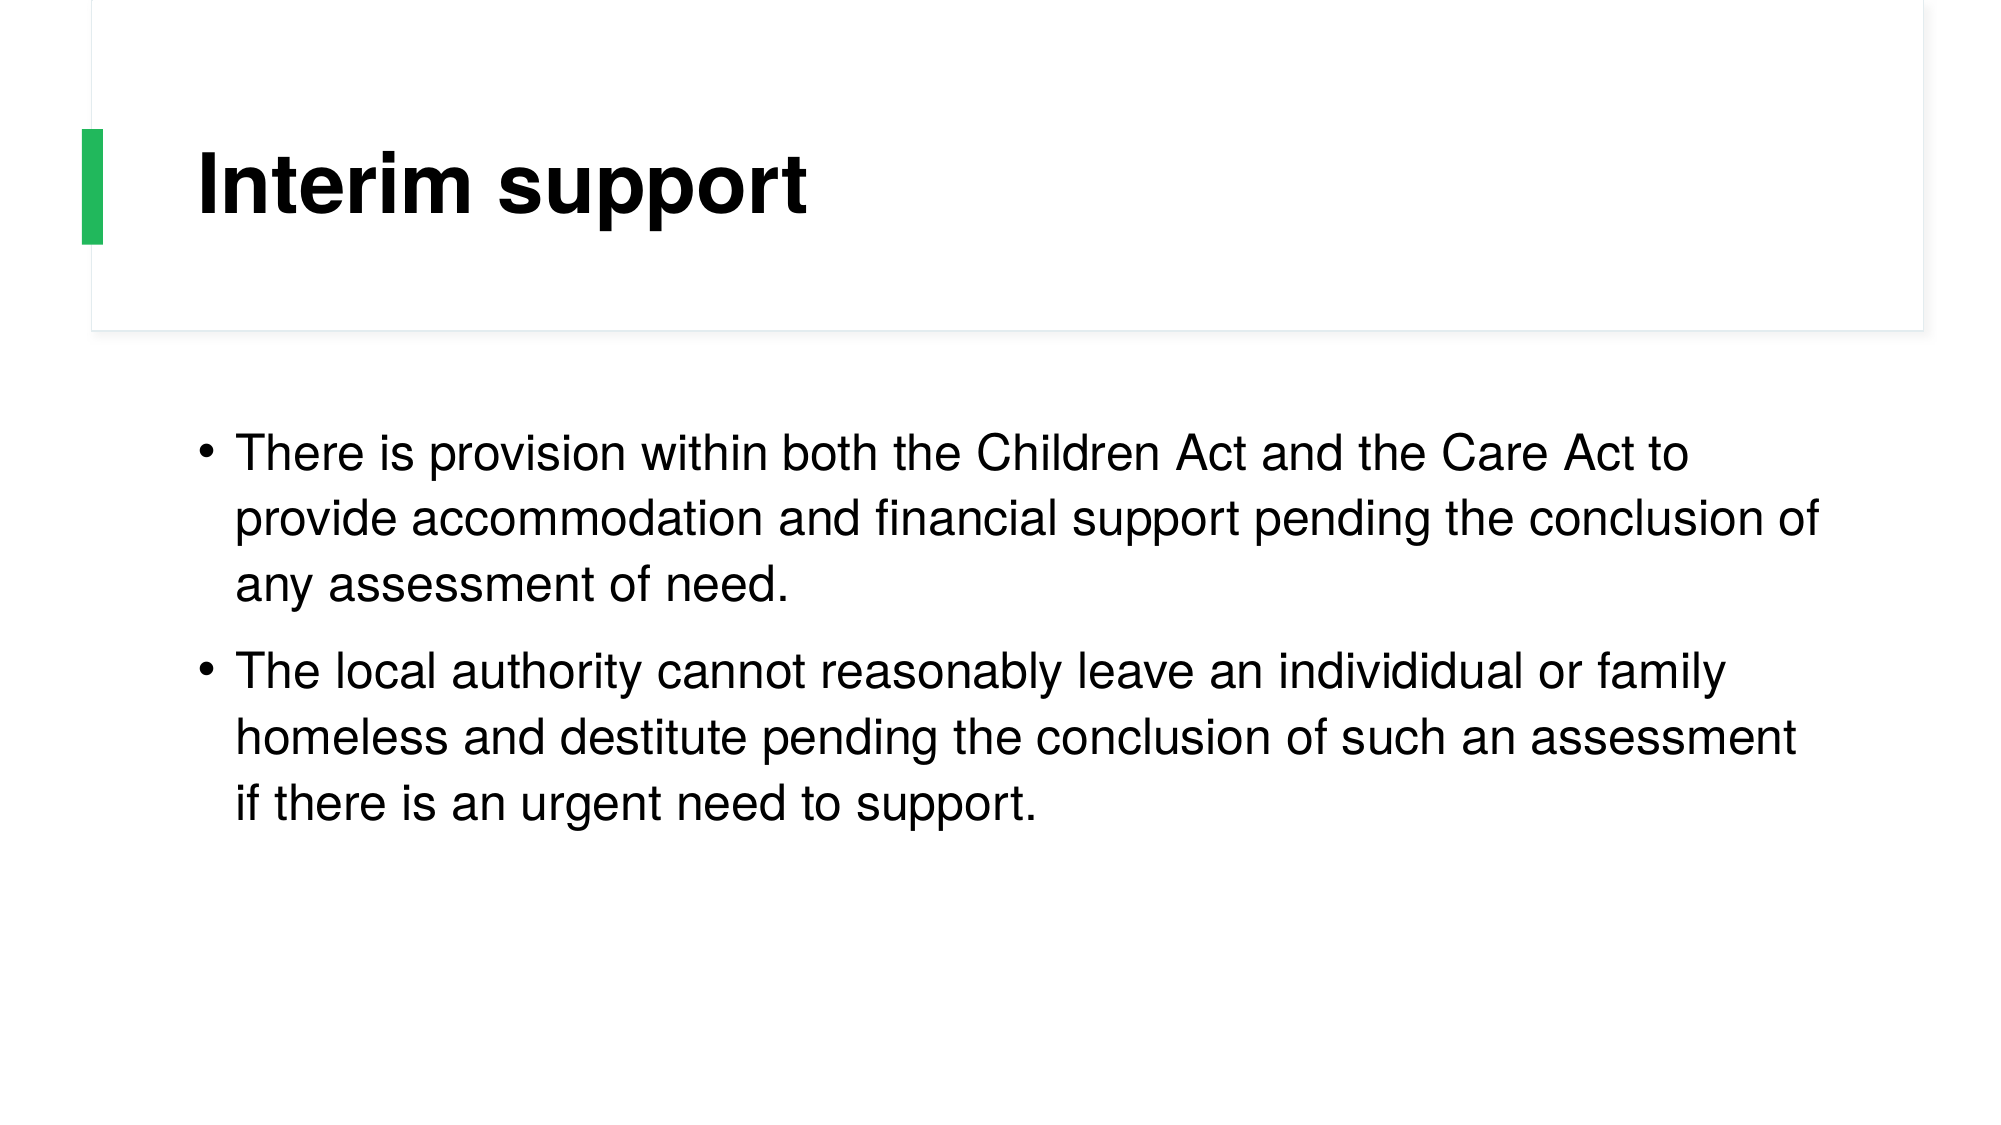

# Interim support
There is provision within both the Children Act and the Care Act to provide accommodation and financial support pending the conclusion of any assessment of need.
The local authority cannot reasonably leave an individidual or family homeless and destitute pending the conclusion of such an assessment if there is an urgent need to support.